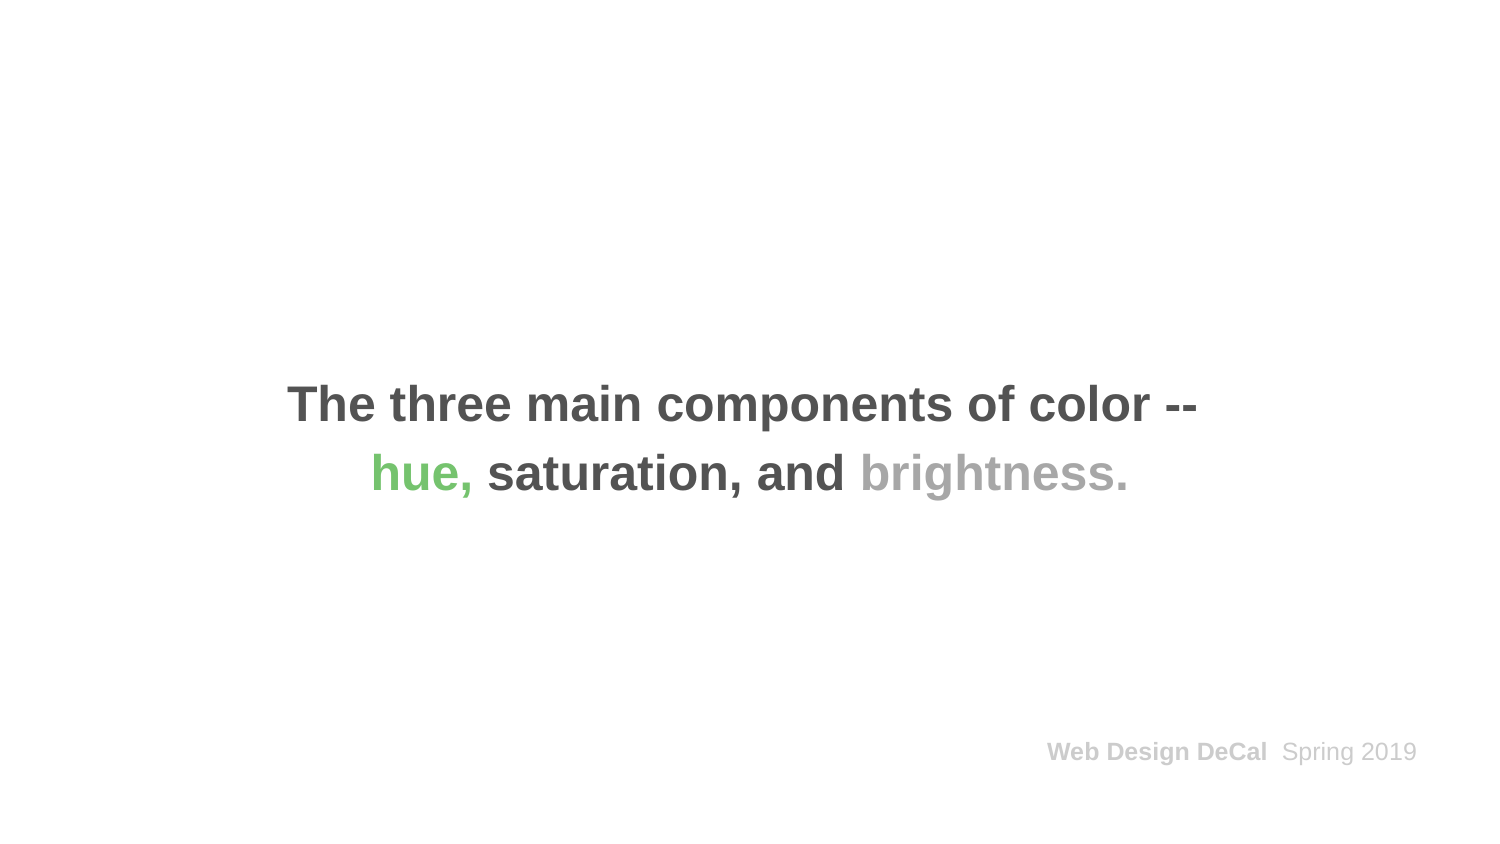

# The three main components of color --
hue, saturation, and brightness.